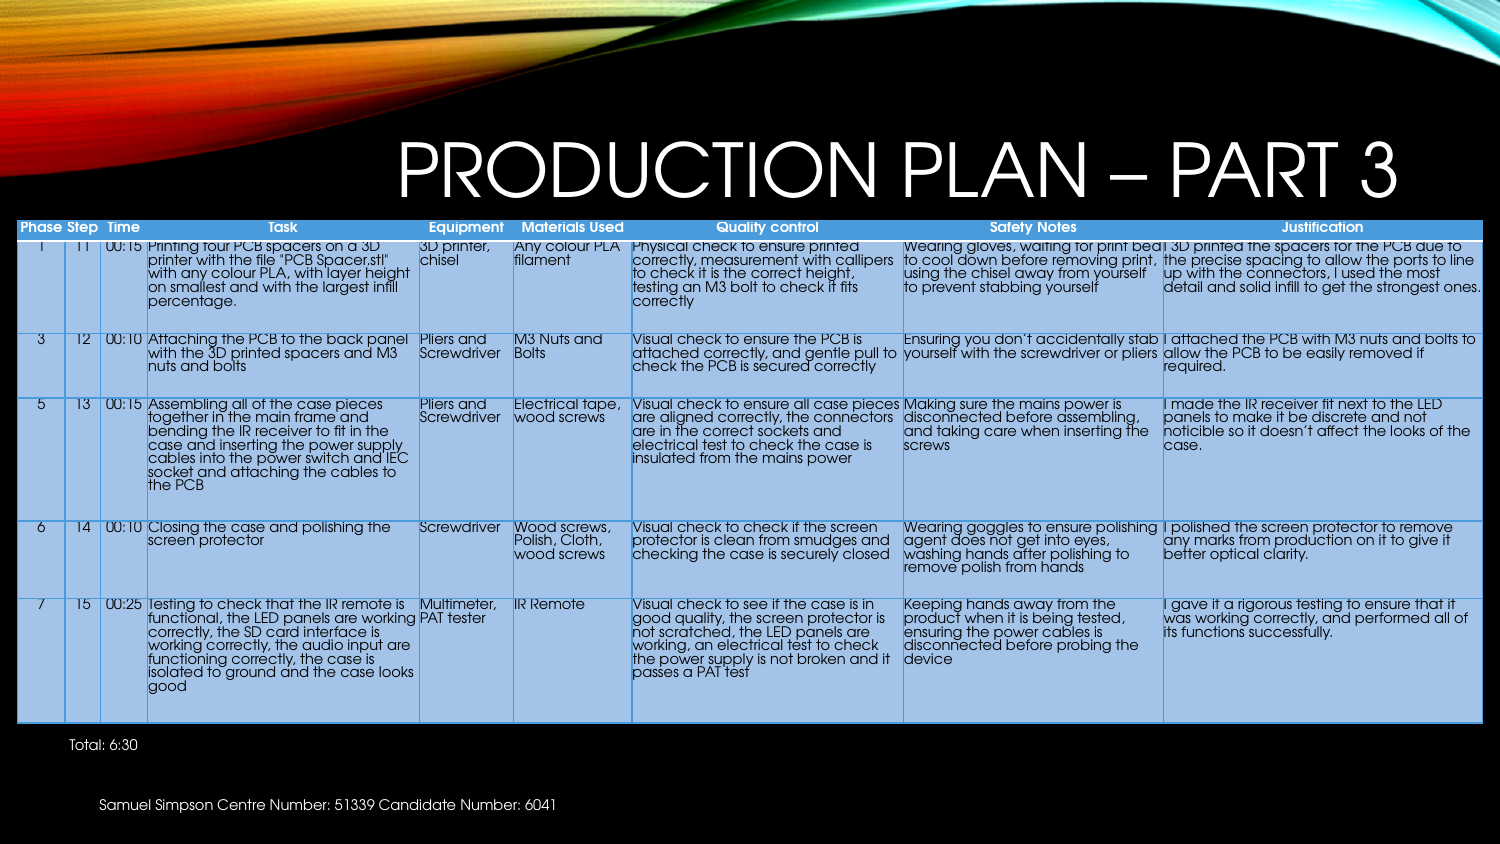

# Production Plan – part 3
| Phase | Step | Time | Task | Equipment | Materials Used | Quality control | Safety Notes | Justification |
| --- | --- | --- | --- | --- | --- | --- | --- | --- |
| 1 | 11 | 00:15 | Printing four PCB spacers on a 3D printer with the file "PCB Spacer.stl" with any colour PLA, with layer height on smallest and with the largest infill percentage. | 3D printer, chisel | Any colour PLA filament | Physical check to ensure printed correctly, measurement with callipers to check it is the correct height, testing an M3 bolt to check it fits correctly | Wearing gloves, waiting for print bed to cool down before removing print, using the chisel away from yourself to prevent stabbing yourself | I 3D printed the spacers for the PCB due to the precise spacing to allow the ports to line up with the connectors, I used the most detail and solid infill to get the strongest ones. |
| 3 | 12 | 00:10 | Attaching the PCB to the back panel with the 3D printed spacers and M3 nuts and bolts | Pliers and Screwdriver | M3 Nuts and Bolts | Visual check to ensure the PCB is attached correctly, and gentle pull to check the PCB is secured correctly | Ensuring you don’t accidentally stab yourself with the screwdriver or pliers | I attached the PCB with M3 nuts and bolts to allow the PCB to be easily removed if required. |
| 5 | 13 | 00:15 | Assembling all of the case pieces together in the main frame and bending the IR receiver to fit in the case and inserting the power supply cables into the power switch and IEC socket and attaching the cables to the PCB | Pliers and Screwdriver | Electrical tape, wood screws | Visual check to ensure all case pieces are aligned correctly, the connectors are in the correct sockets and electrical test to check the case is insulated from the mains power | Making sure the mains power is disconnected before assembling, and taking care when inserting the screws | I made the IR receiver fit next to the LED panels to make it be discrete and not noticible so it doesn’t affect the looks of the case. |
| 6 | 14 | 00:10 | Closing the case and polishing the screen protector | Screwdriver | Wood screws, Polish, Cloth, wood screws | Visual check to check if the screen protector is clean from smudges and checking the case is securely closed | Wearing goggles to ensure polishing agent does not get into eyes, washing hands after polishing to remove polish from hands | I polished the screen protector to remove any marks from production on it to give it better optical clarity. |
| 7 | 15 | 00:25 | Testing to check that the IR remote is functional, the LED panels are working correctly, the SD card interface is working correctly, the audio input are functioning correctly, the case is isolated to ground and the case looks good | Multimeter, PAT tester | IR Remote | Visual check to see if the case is in good quality, the screen protector is not scratched, the LED panels are working, an electrical test to check the power supply is not broken and it passes a PAT test | Keeping hands away from the product when it is being tested, ensuring the power cables is disconnected before probing the device | I gave it a rigorous testing to ensure that it was working correctly, and performed all of its functions successfully. |
Total: 6:30
Samuel Simpson Centre Number: 51339 Candidate Number: 6041